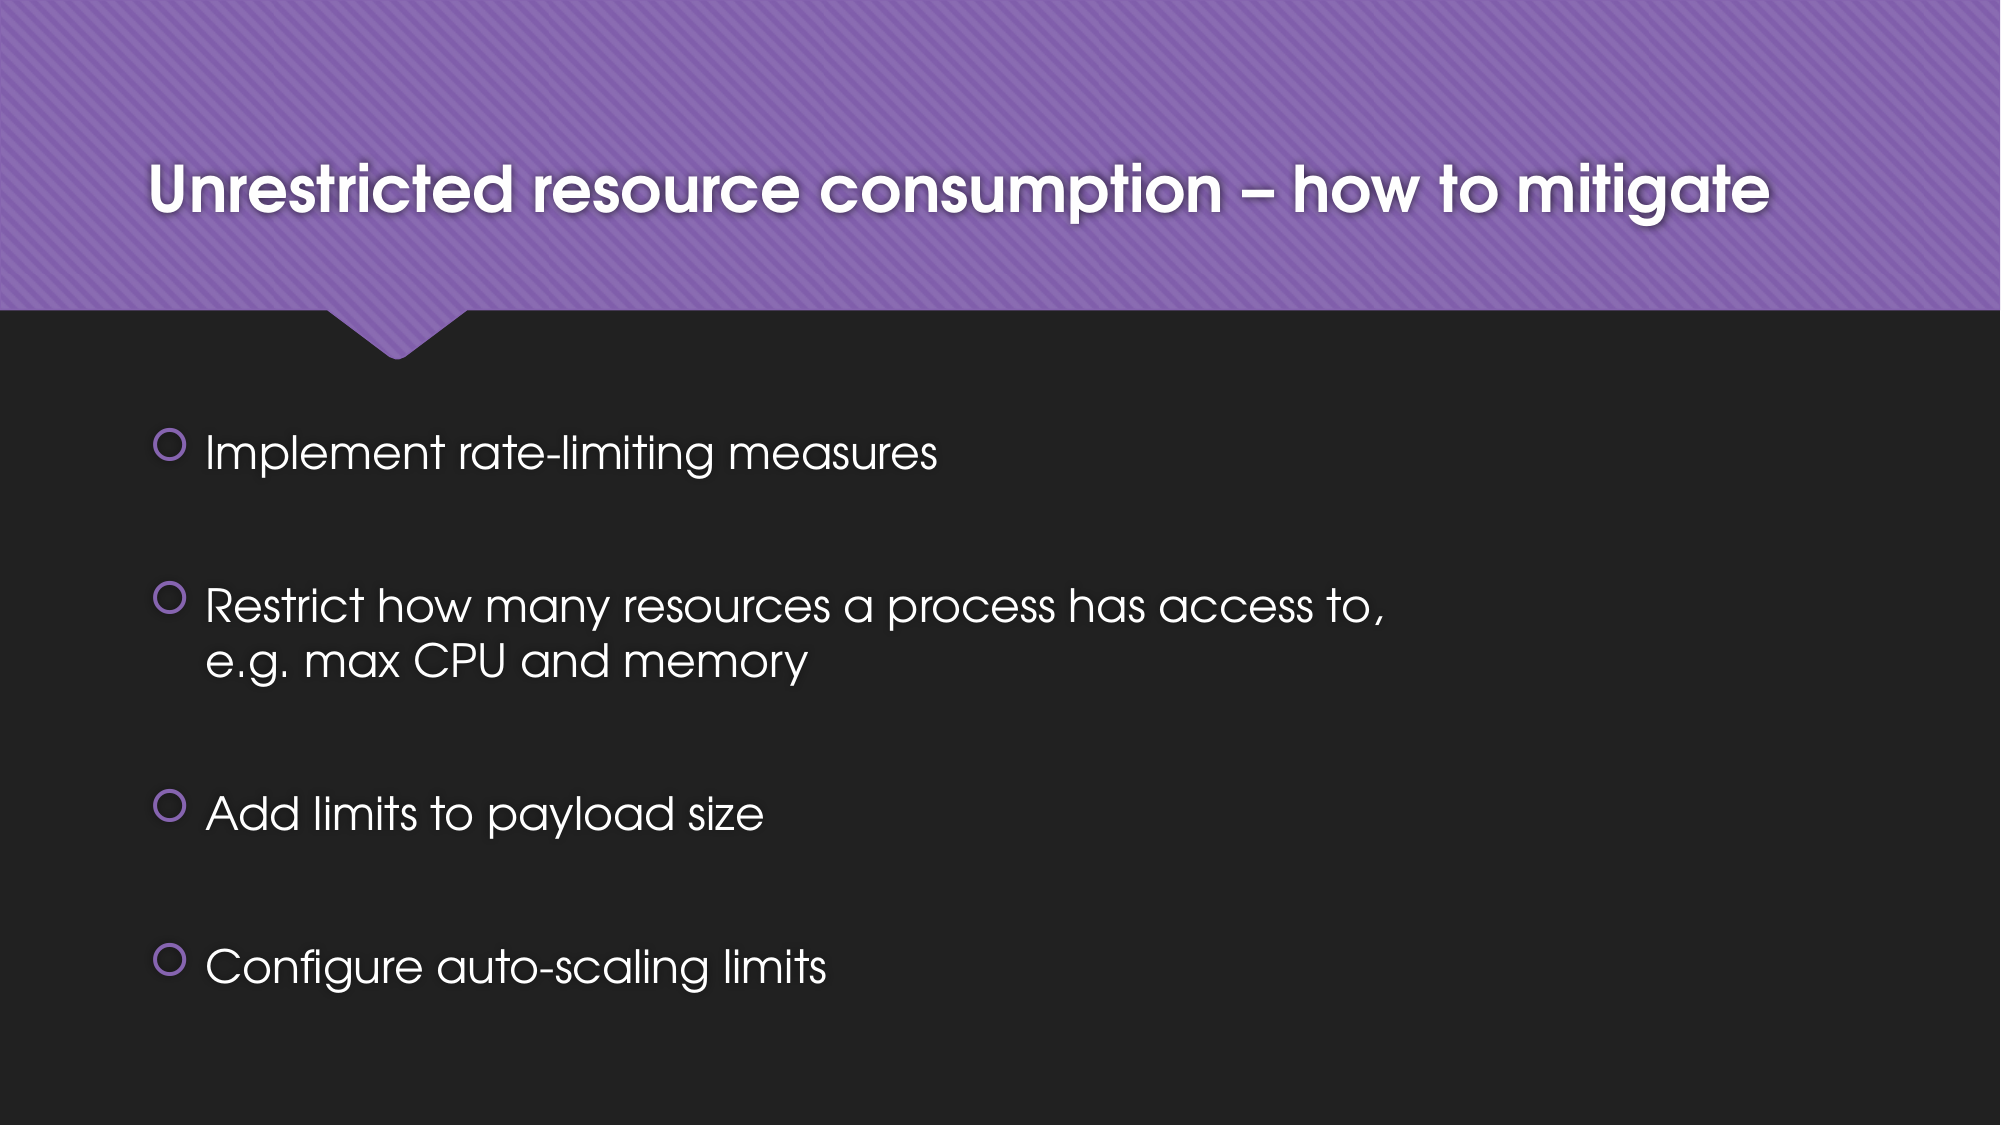

# Unrestricted resource consumption – how to mitigate
Implement rate-limiting measures

Restrict how many resources a process has access to, e.g. max CPU and memory

Add limits to payload size

Configure auto-scaling limits